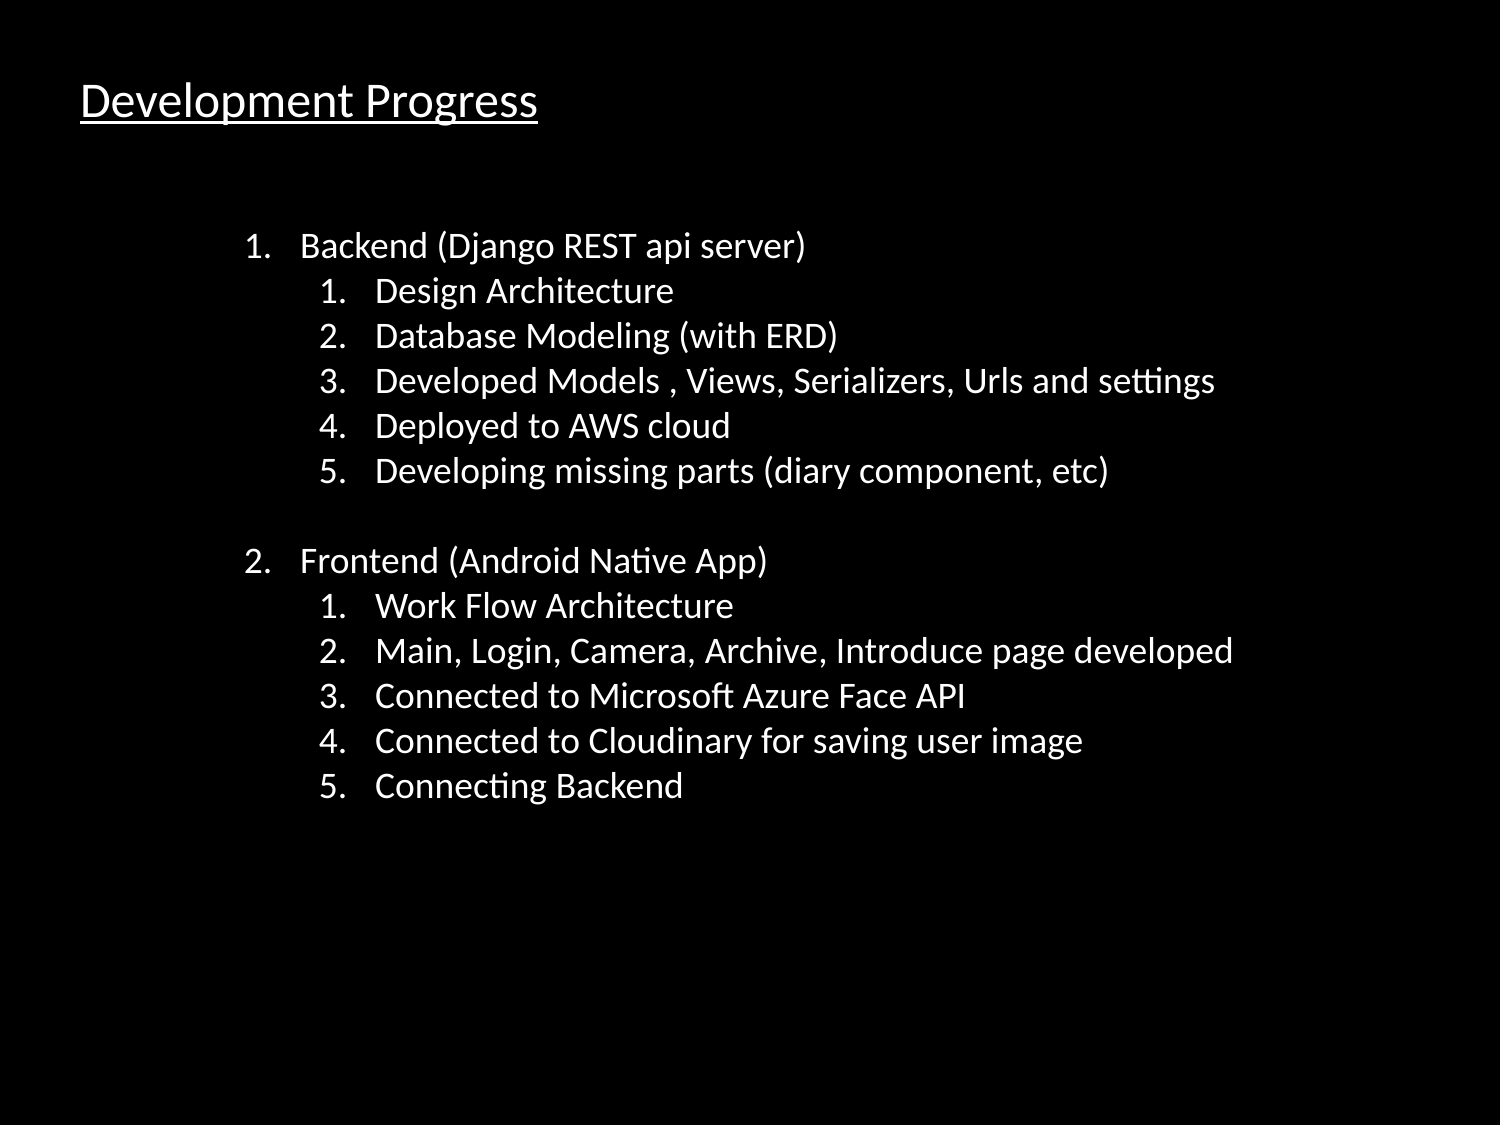

Development Progress
Backend (Django REST api server)
Design Architecture
Database Modeling (with ERD)
Developed Models , Views, Serializers, Urls and settings
Deployed to AWS cloud
Developing missing parts (diary component, etc)

Frontend (Android Native App)
Work Flow Architecture
Main, Login, Camera, Archive, Introduce page developed
Connected to Microsoft Azure Face API
Connected to Cloudinary for saving user image
Connecting Backend